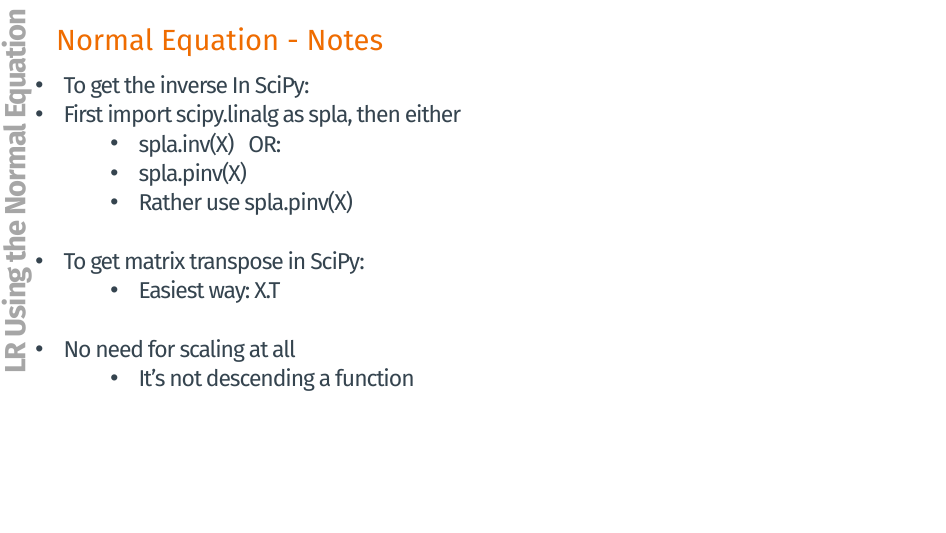

Normal Equation - Notes
To get the inverse In SciPy:
First import scipy.linalg as spla, then either
spla.inv(X)   OR:
spla.pinv(X)
Rather use spla.pinv(X)

To get matrix transpose in SciPy:
Easiest way: X.T

No need for scaling at all
It’s not descending a function
LR Using the Normal Equation